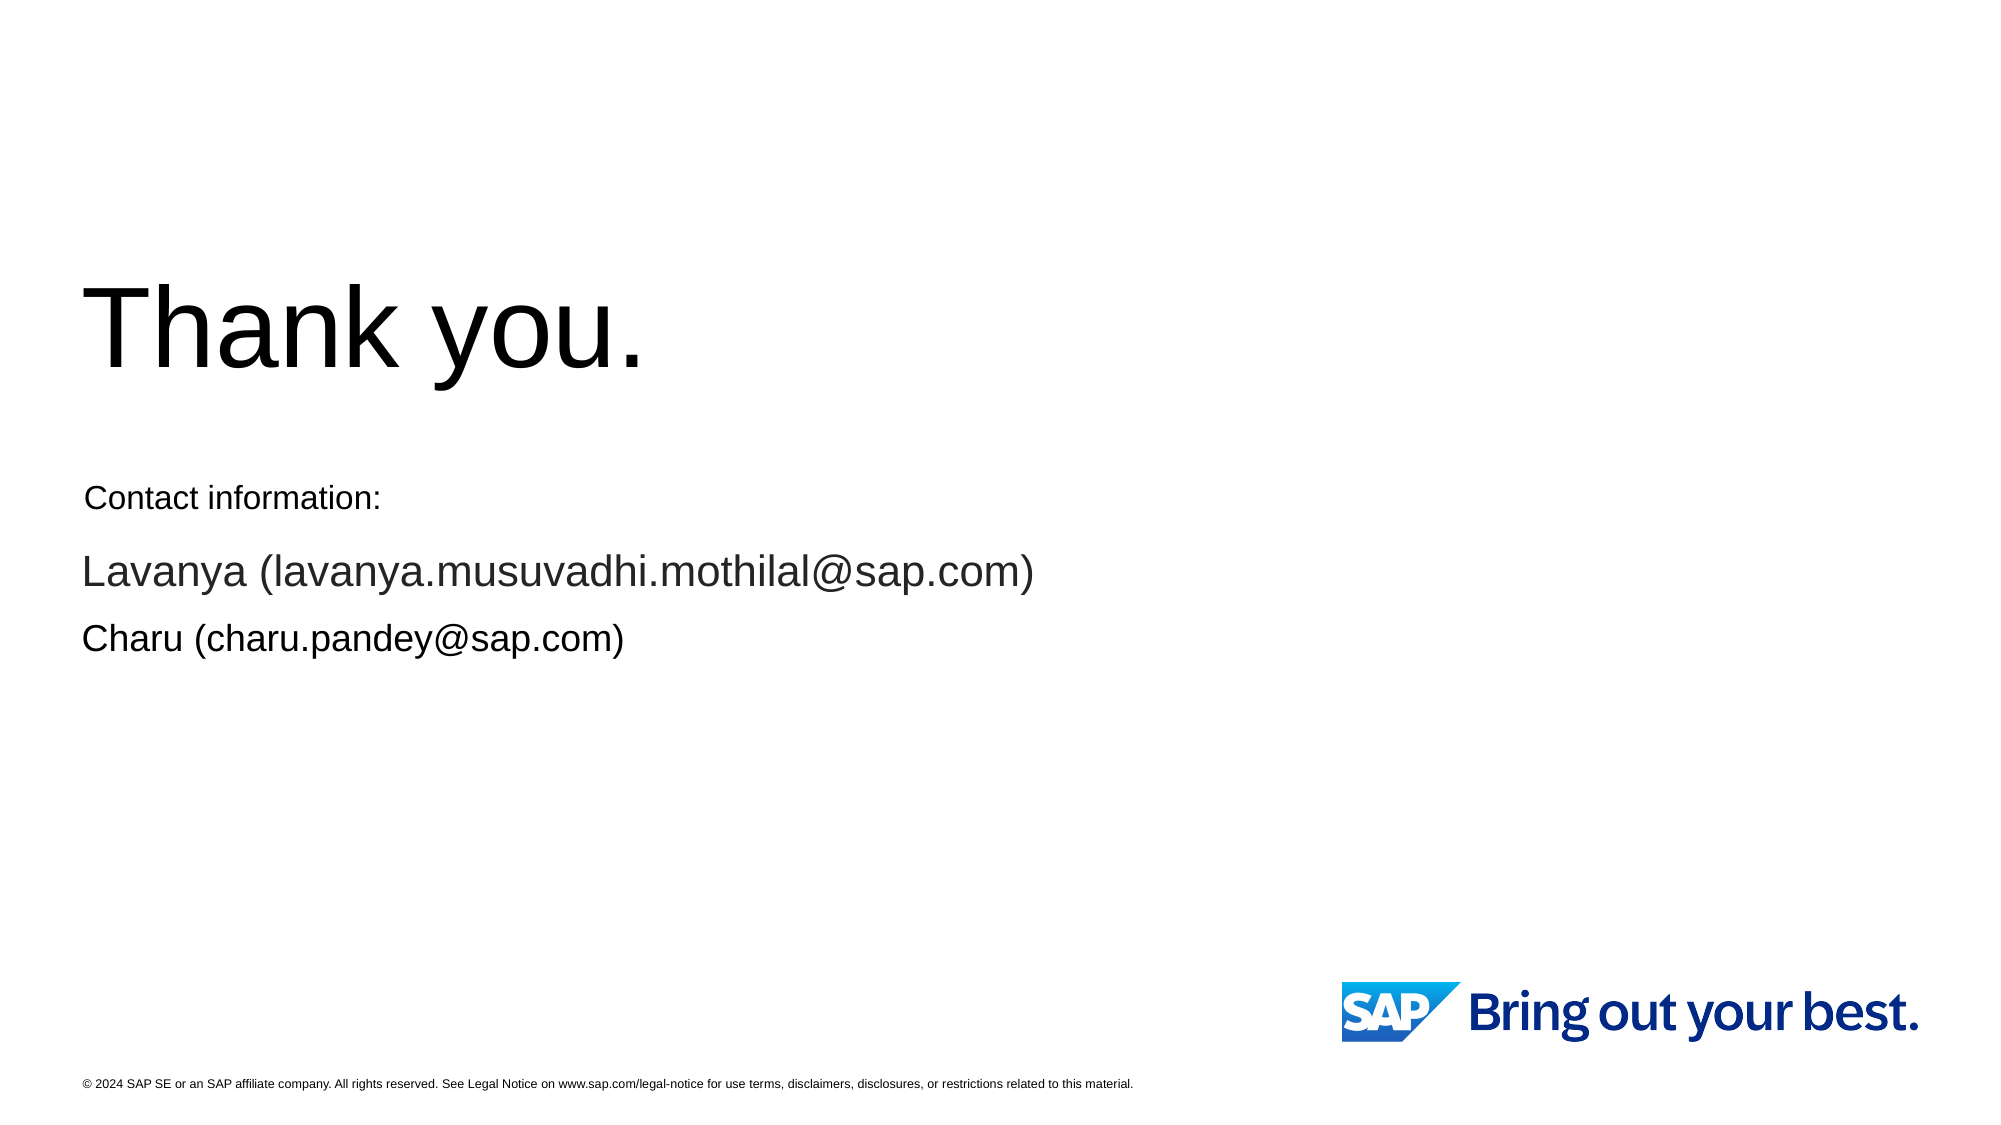

# Thank you.
Lavanya (lavanya.musuvadhi.mothilal@sap.com)
Charu (charu.pandey@sap.com)